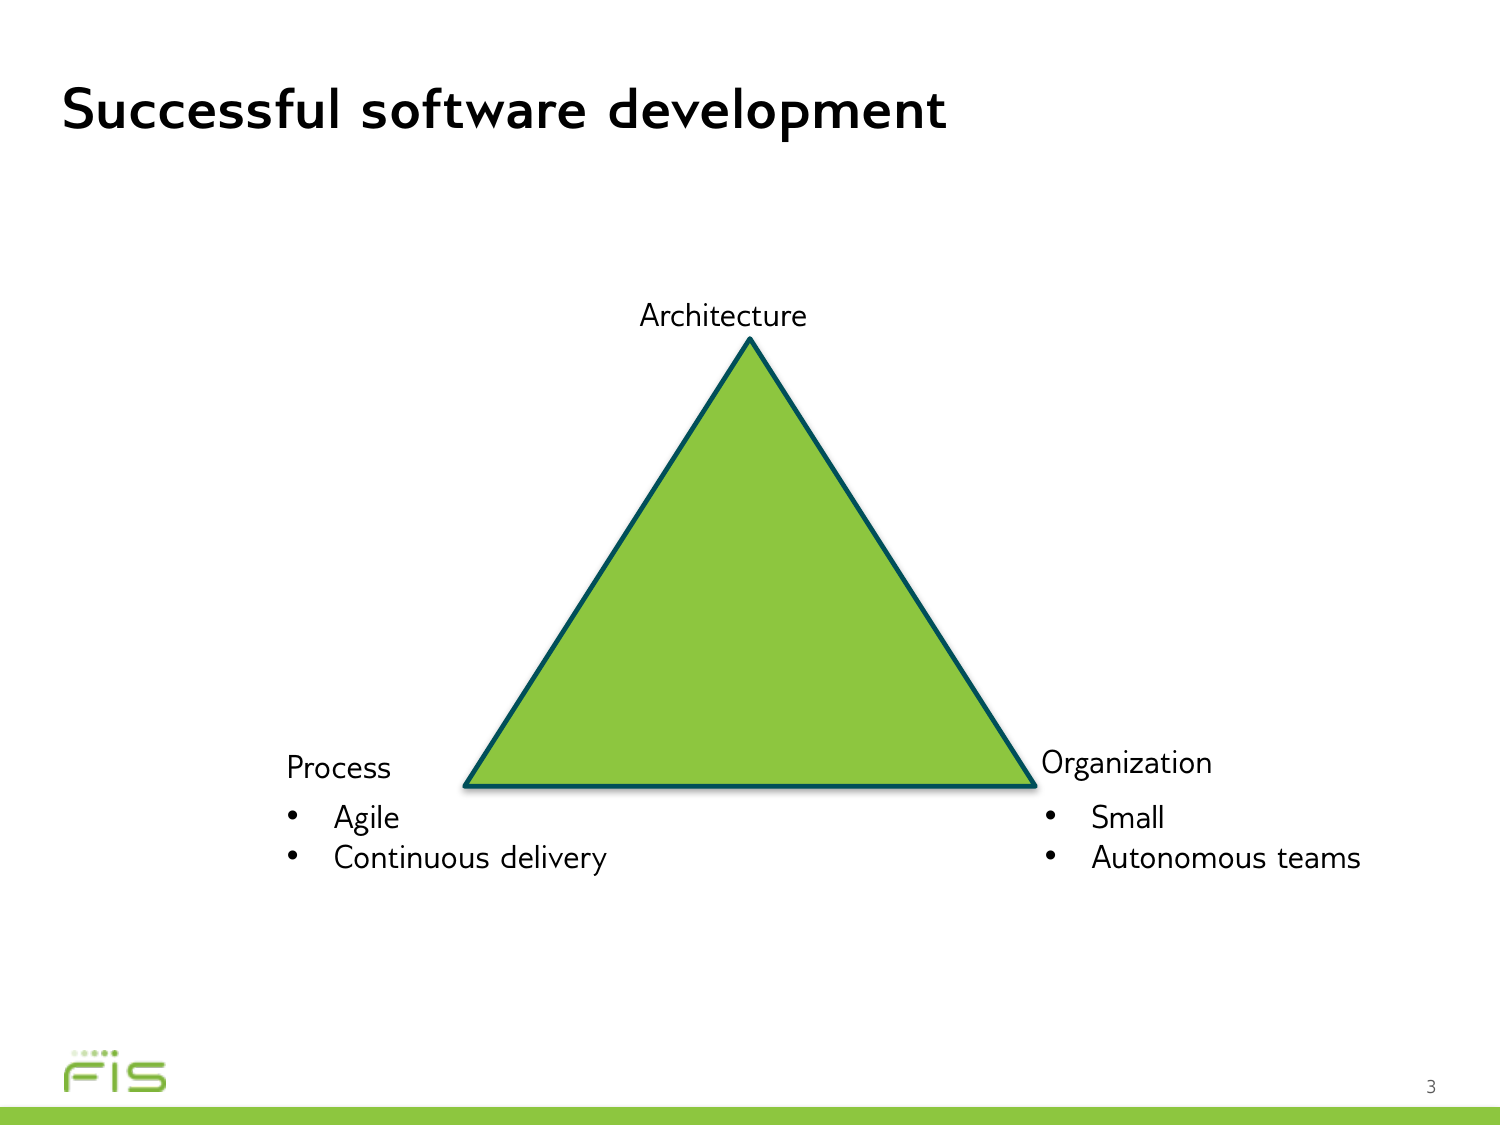

# Successful software development
Architecture

Organization
Process
Agile
Continuous delivery
Small
Autonomous teams
3